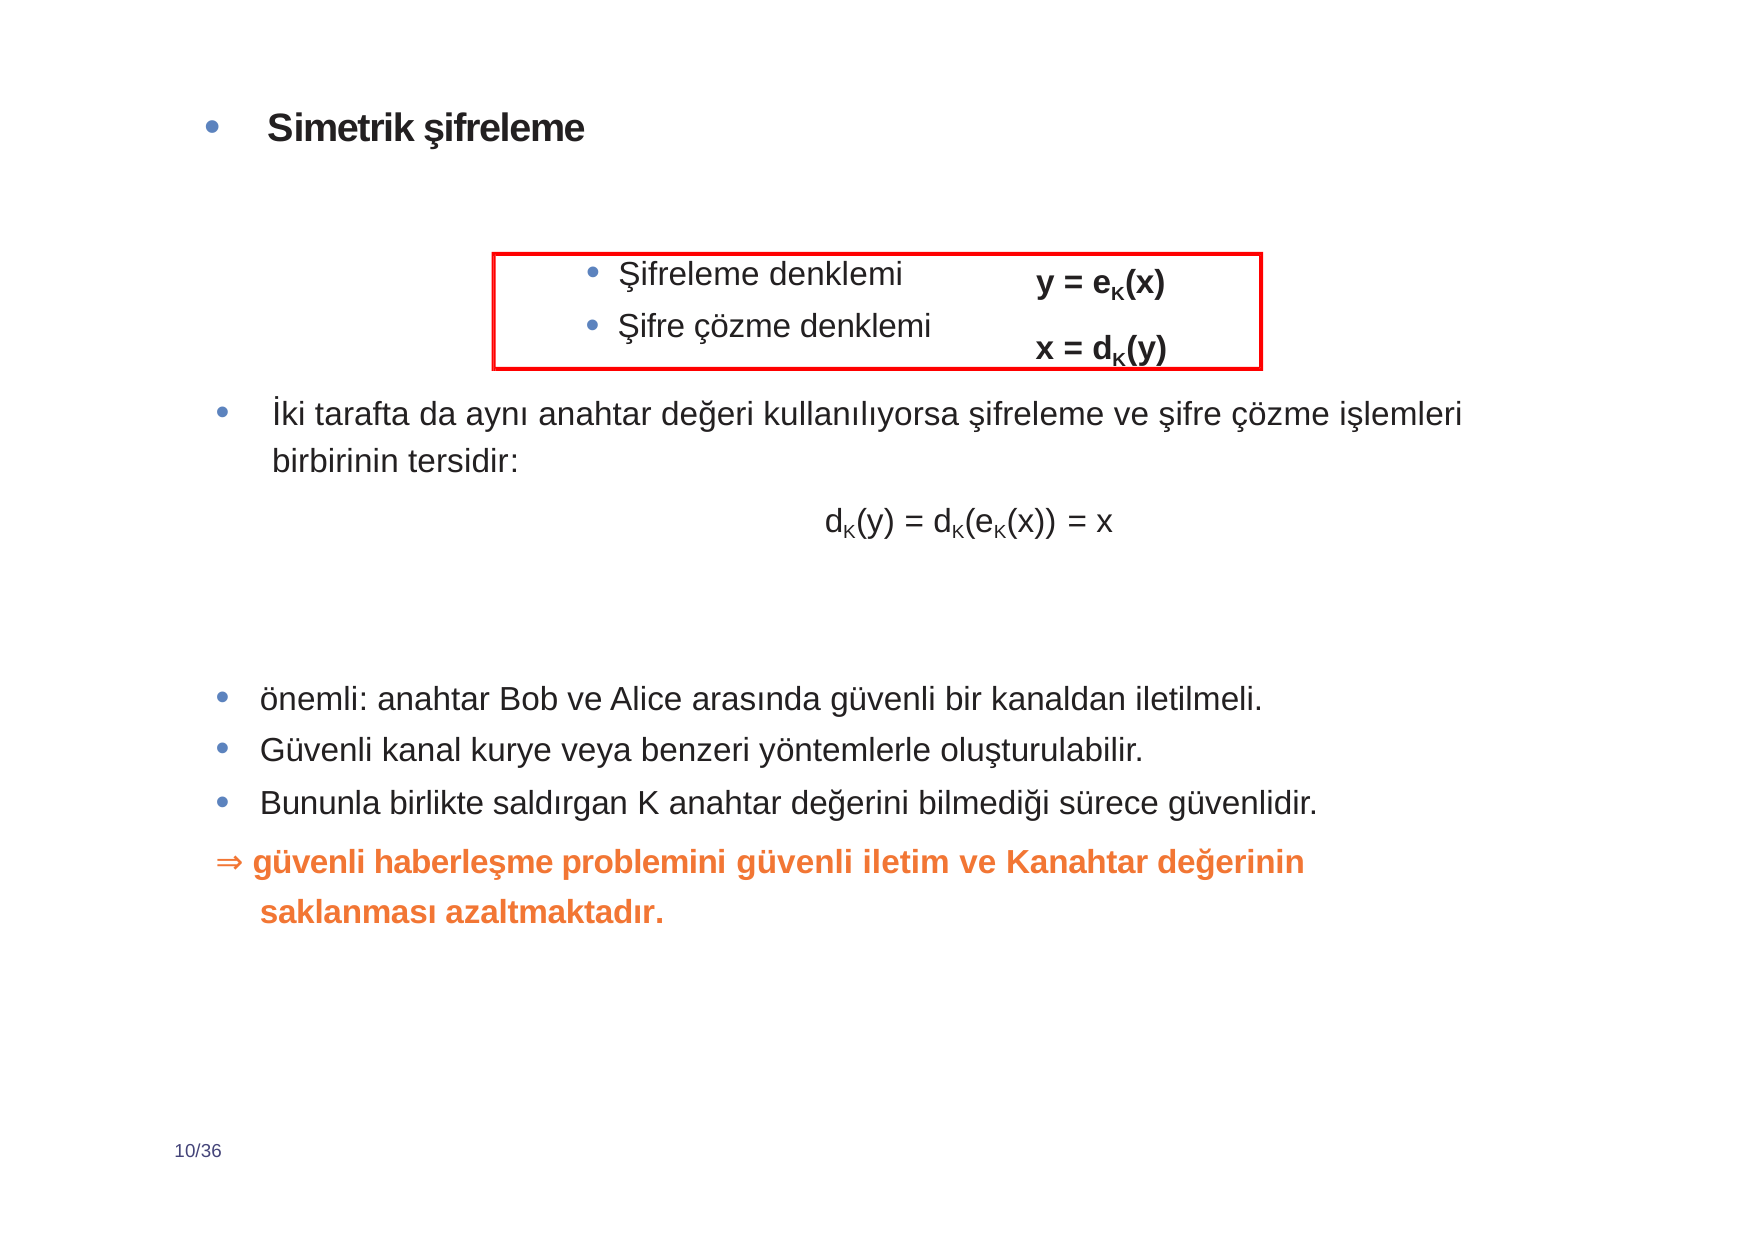

Simetrik şifreleme
y = eK(x) x = dK(y)
Şifreleme denklemi

Şifre çözme denklemi

İki tarafta da aynı anahtar değeri kullanılıyorsa şifreleme ve şifre çözme işlemleri birbirinin tersidir:

dK(y) = dK(eK(x)) = x
önemli: anahtar Bob ve Alice arasında güvenli bir kanaldan iletilmeli.
Güvenli kanal kurye veya benzeri yöntemlerle oluşturulabilir.

Bununla birlikte saldırgan K anahtar değerini bilmediği sürece güvenlidir.
⇒ güvenli haberleşme problemini güvenli iletim ve Kanahtar değerinin saklanması azaltmaktadır.
10/36